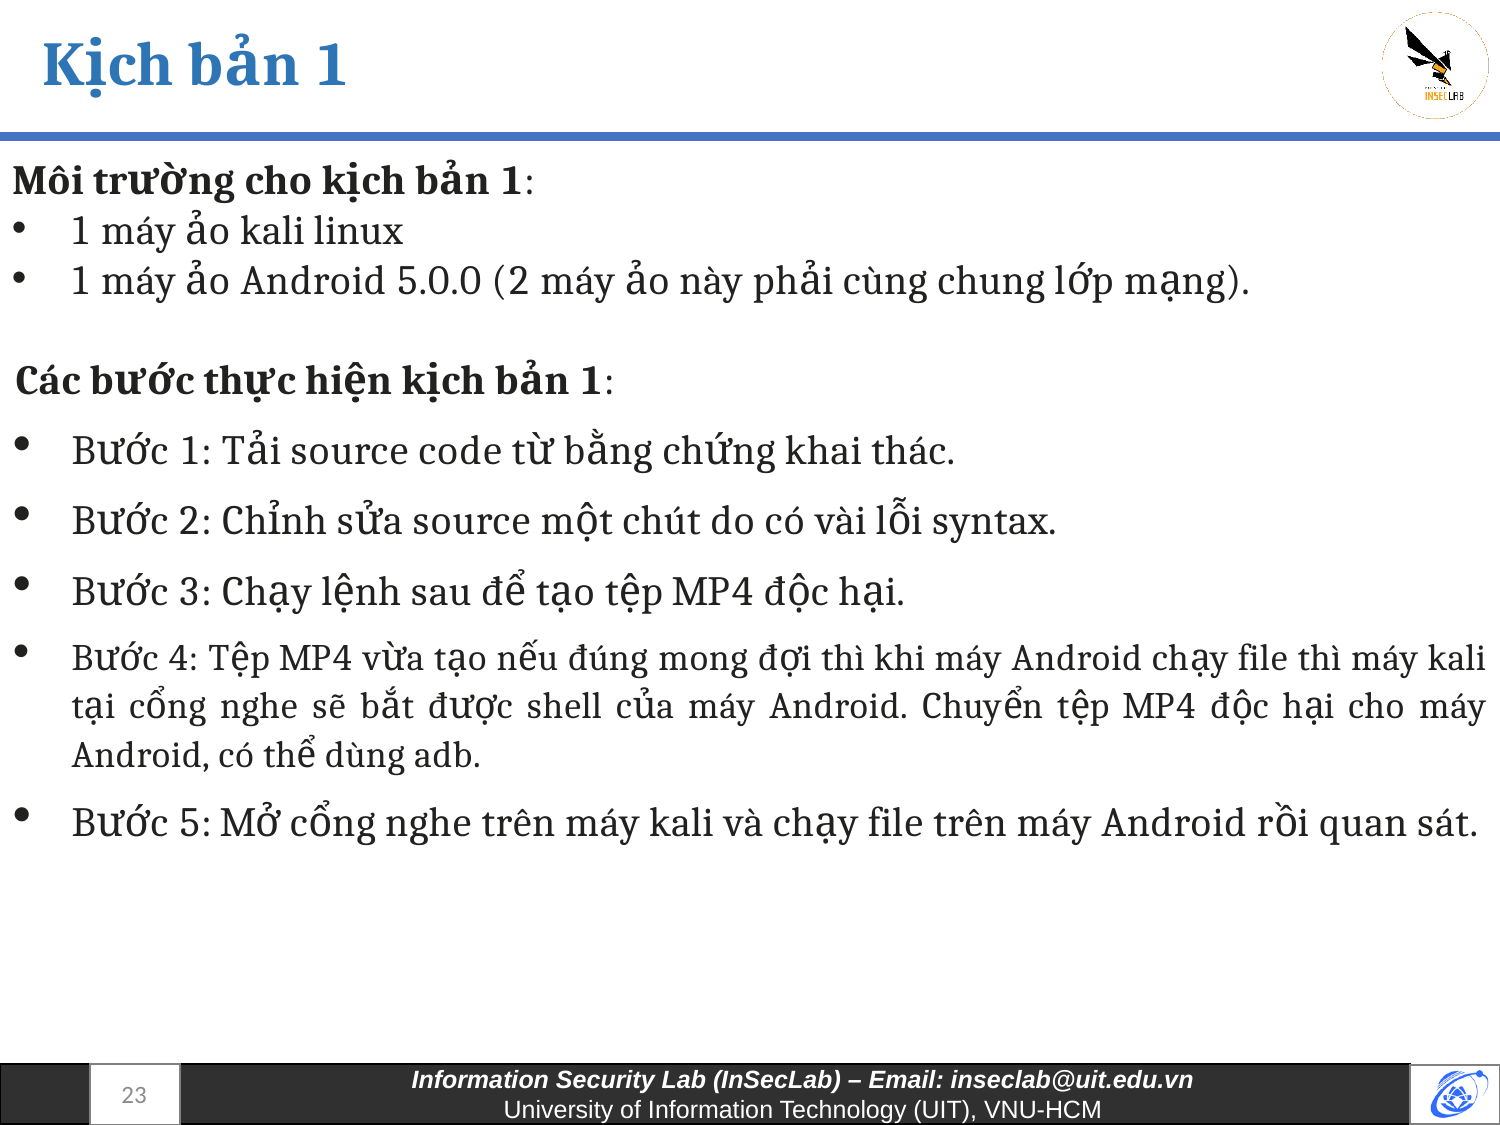

# Kịch bản 1
Môi trường cho kịch bản 1:
1 máy ảo kali linux
1 máy ảo Android 5.0.0 (2 máy ảo này phải cùng chung lớp mạng).
Các bước thực hiện kịch bản 1:
Bước 1: Tải source code từ bằng chứng khai thác.
Bước 2: Chỉnh sửa source một chút do có vài lỗi syntax.
Bước 3: Chạy lệnh sau để tạo tệp MP4 độc hại.
Bước 4: Tệp MP4 vừa tạo nếu đúng mong đợi thì khi máy Android chạy file thì máy kali tại cổng nghe sẽ bắt được shell của máy Android. Chuyển tệp MP4 độc hại cho máy Android, có thể dùng adb.
Bước 5: Mở cổng nghe trên máy kali và chạy file trên máy Android rồi quan sát.
23